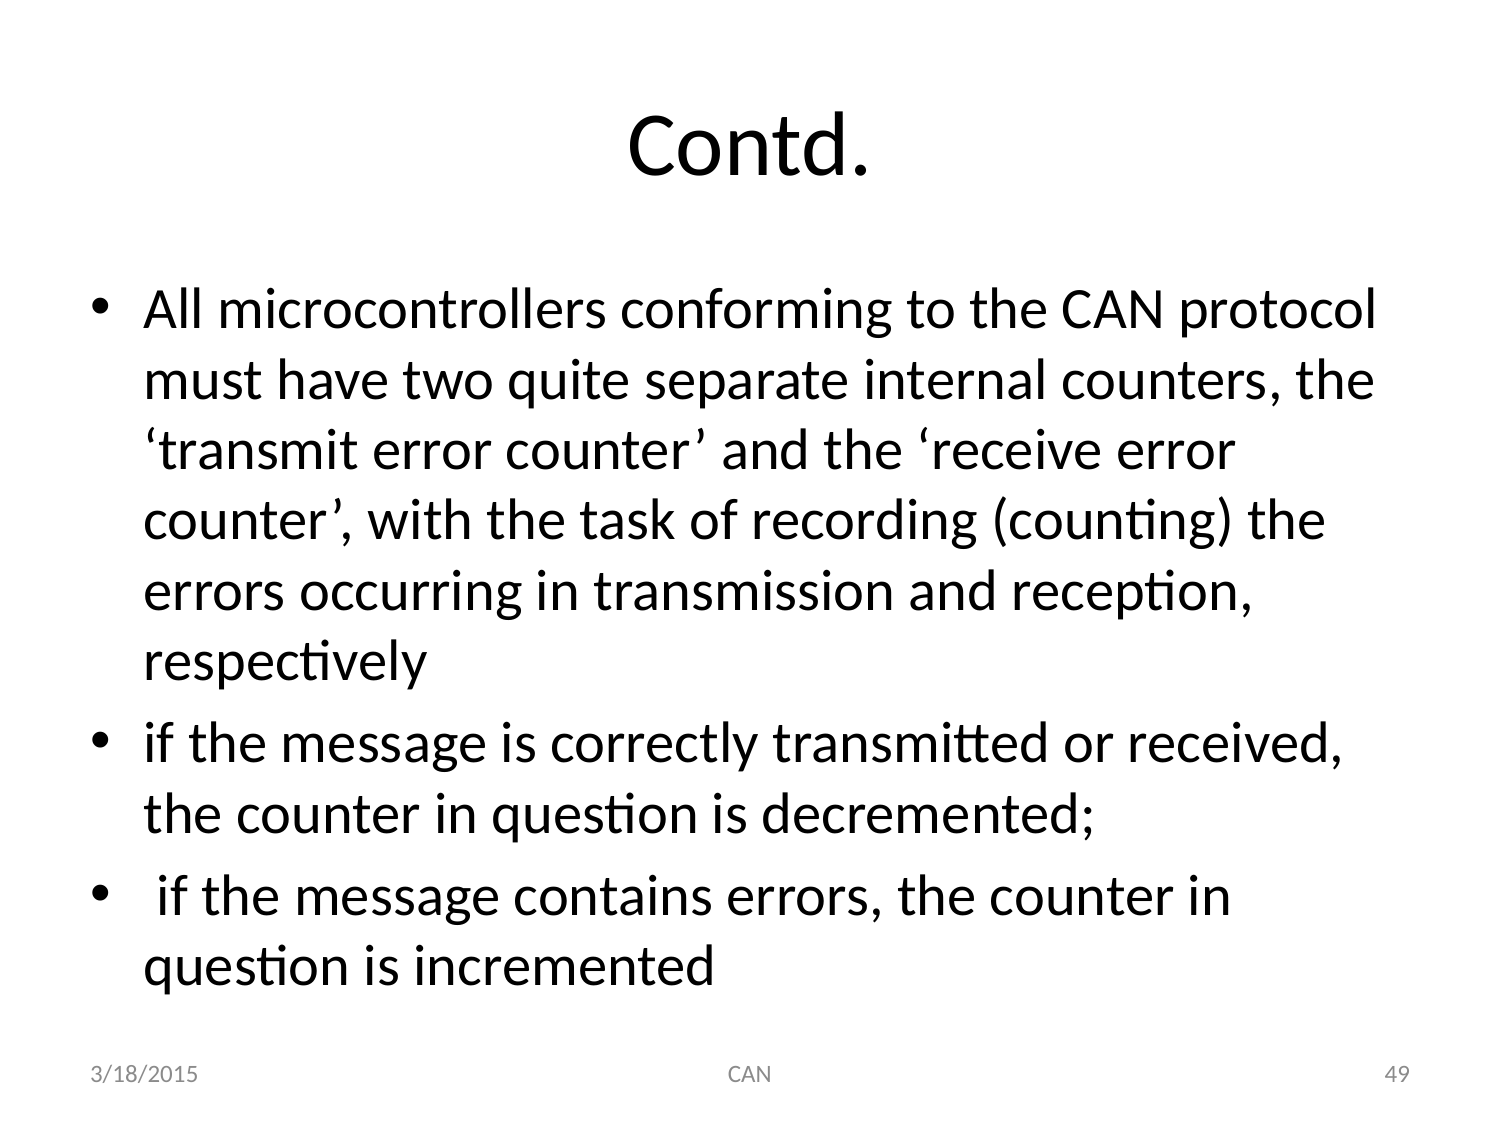

# Contd.
All microcontrollers conforming to the CAN protocol must have two quite separate internal counters, the ‘transmit error counter’ and the ‘receive error counter’, with the task of recording (counting) the errors occurring in transmission and reception, respectively
if the message is correctly transmitted or received, the counter in question is decremented;
 if the message contains errors, the counter in question is incremented
3/18/2015
CAN
49